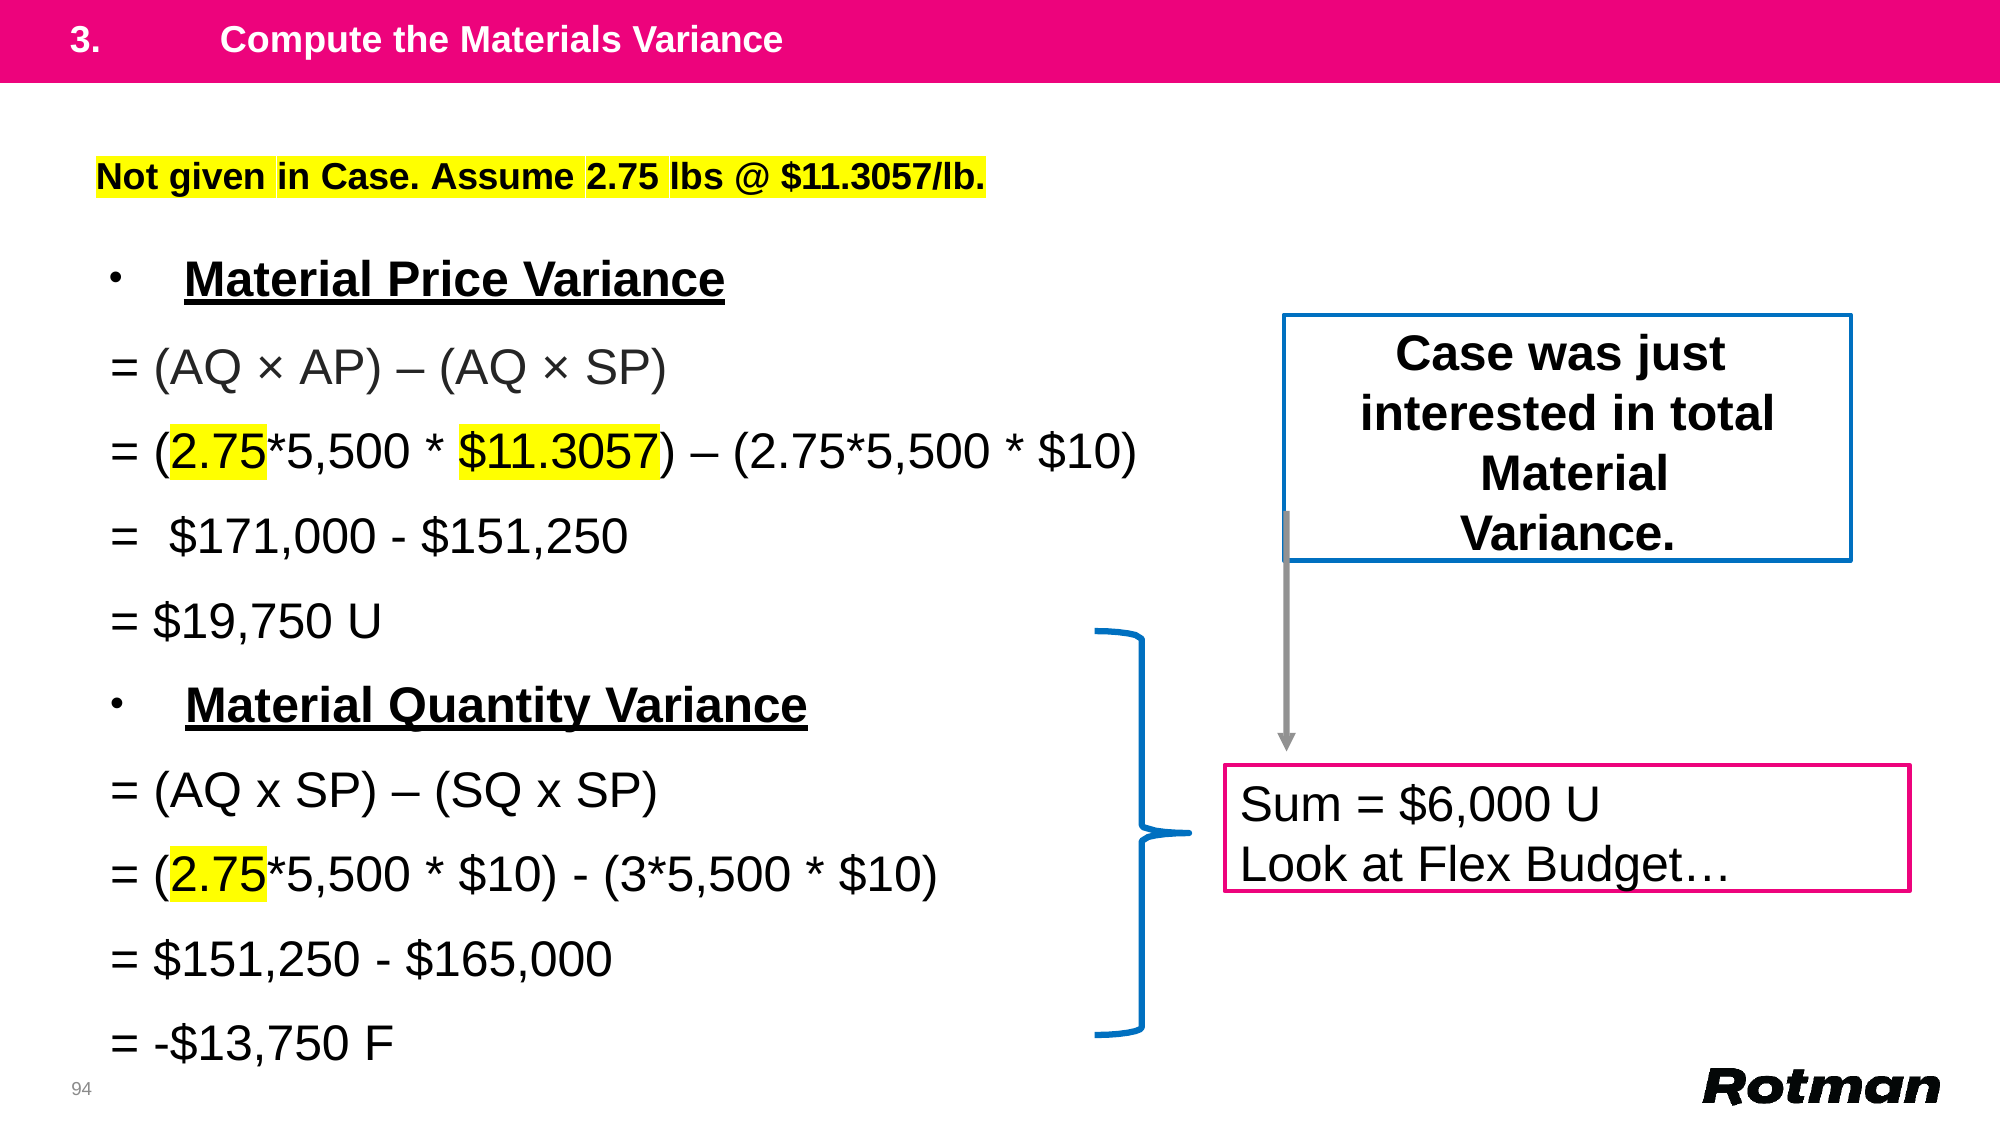

3.	Compute the Materials Variance
NNot given in Case. Assume 2.75 lbs @ $11.3057/lb.

Material Price Variance
= (AQ × AP) – (AQ × SP)
= (2.75*5,500 * $11.3057) – (2.75*5,500 * $10)
=	$171,000 - $151,250
Case was just  interested in total  Material Variance.

= $19,750 U
Material Quantity Variance

= (AQ x SP) – (SQ x SP)
= (2.75*5,500 * $10) - (3*5,500 * $10)
= $151,250 - $165,000
Sum = $6,000 U
Look at Flex Budget…
= -$13,750 F
94